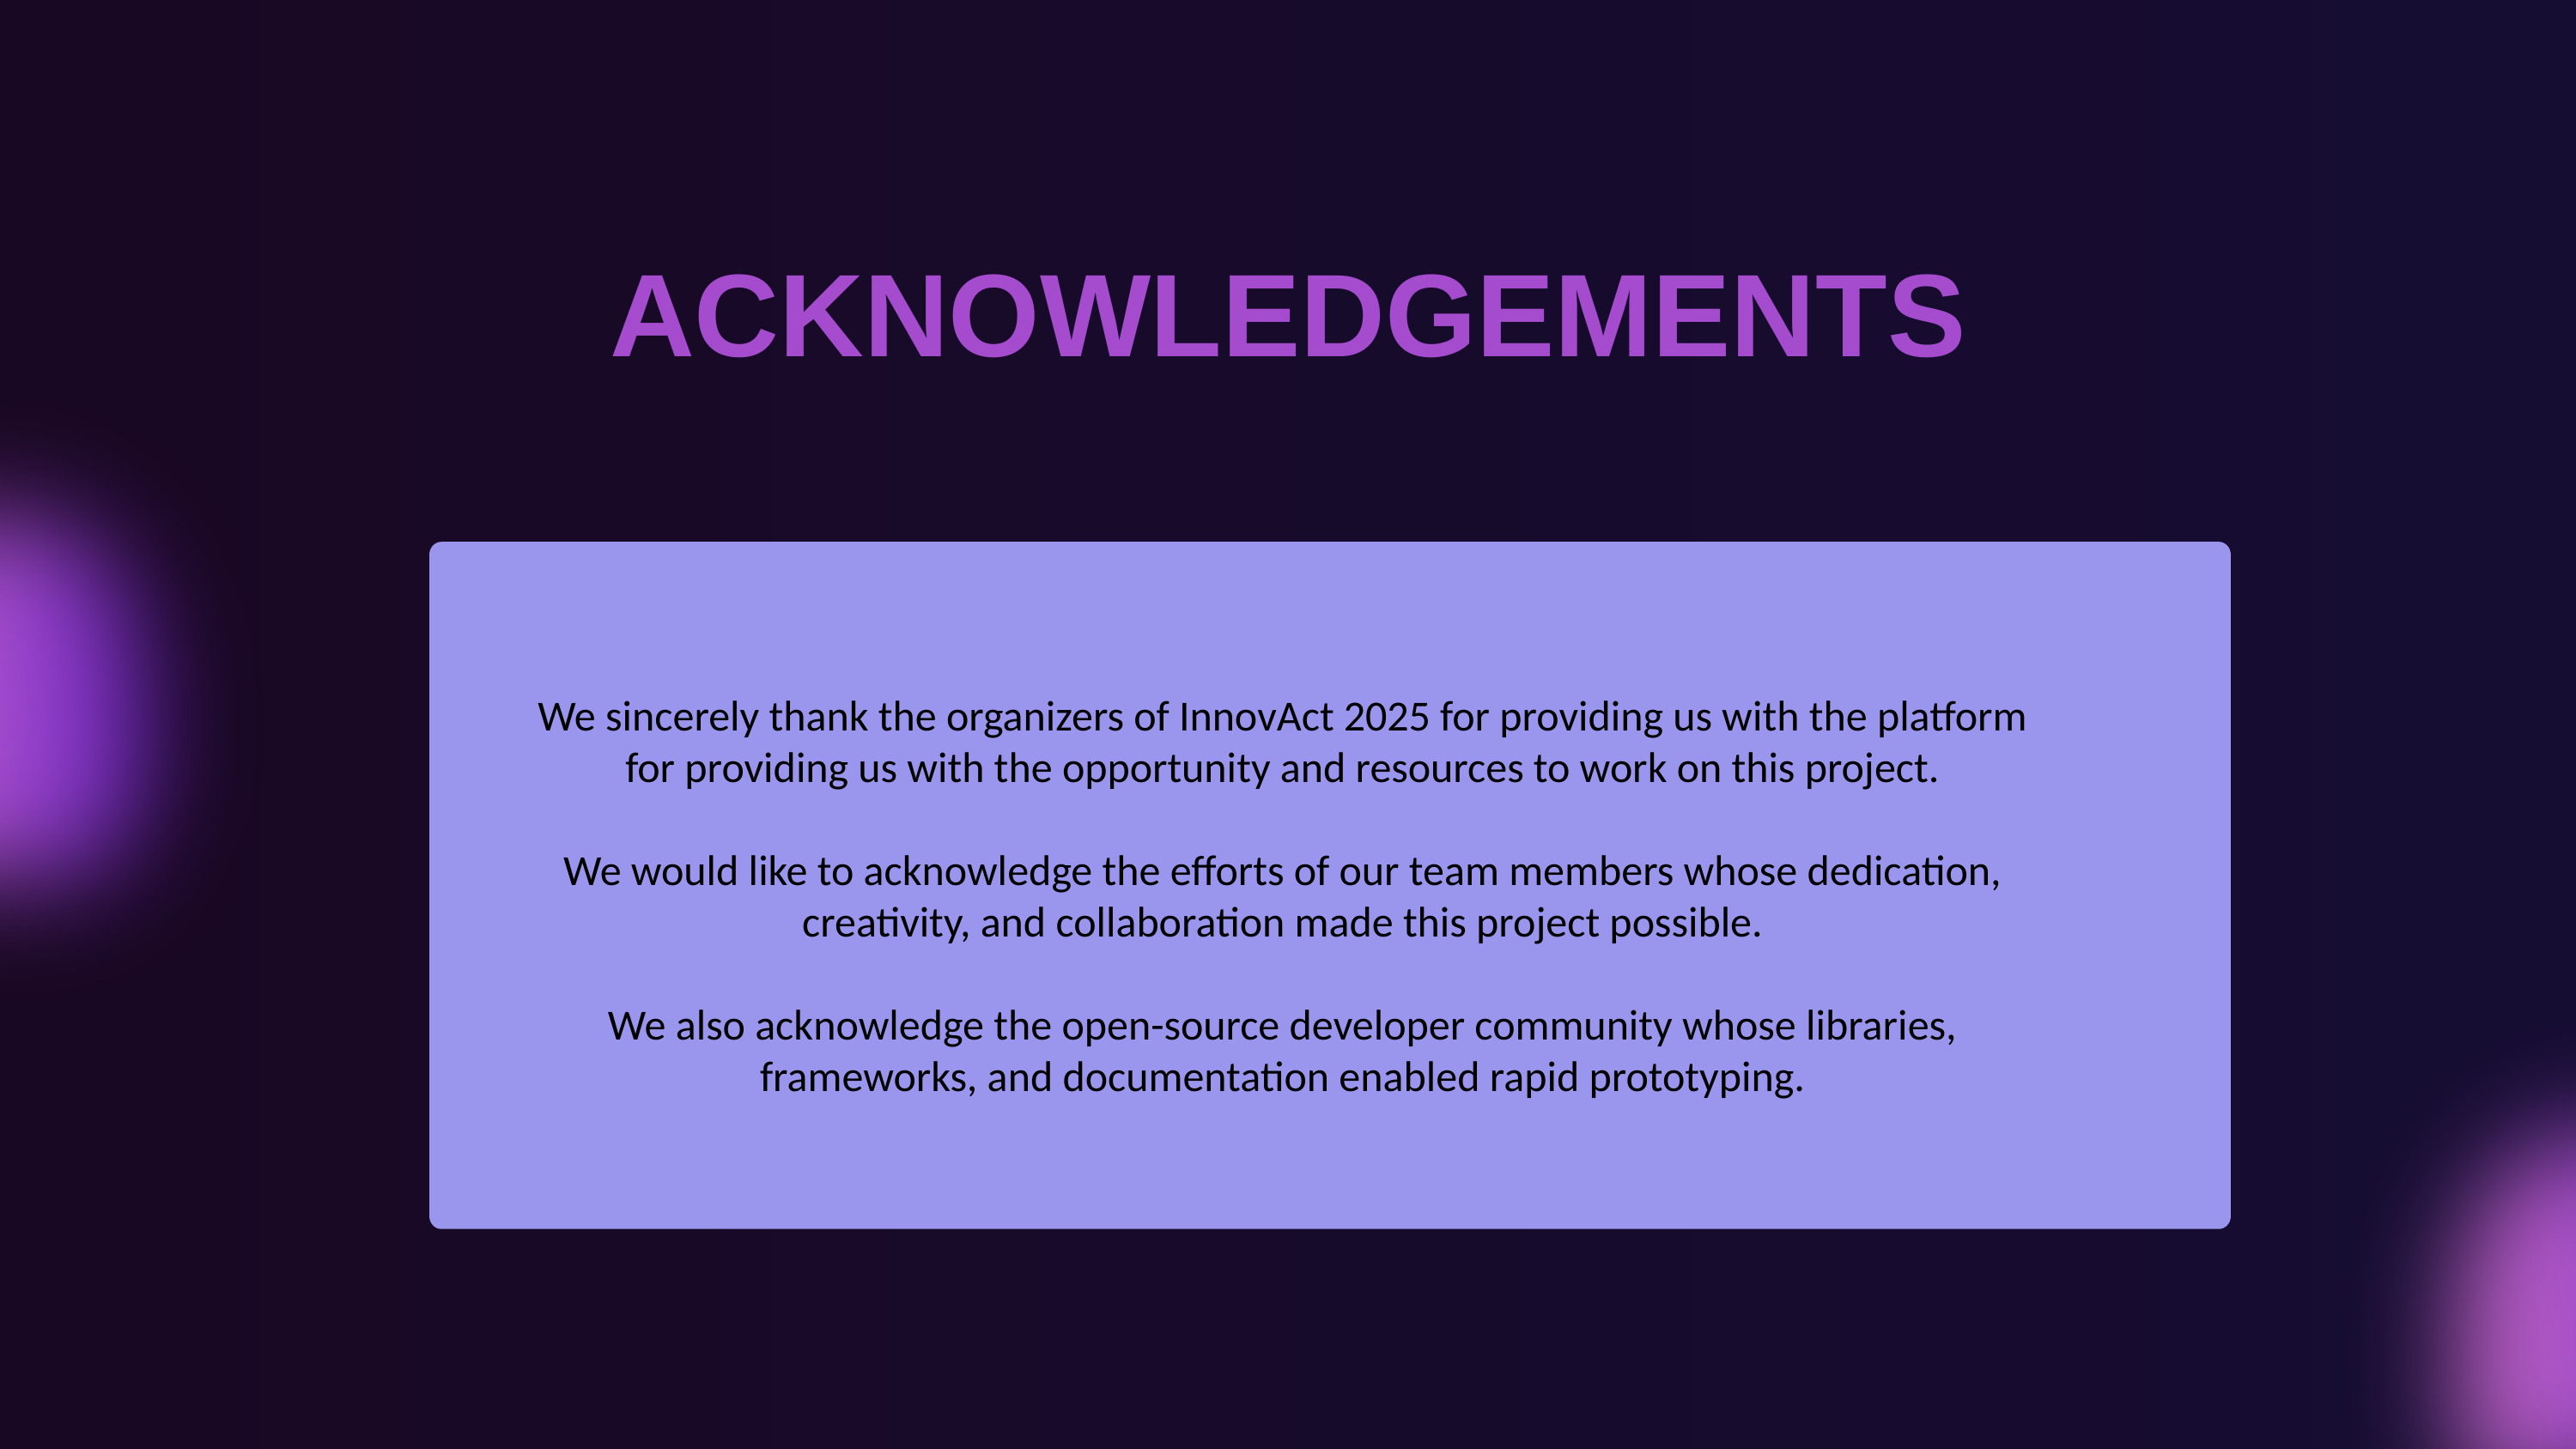

ACKNOWLEDGEMENTS

We sincerely thank the organizers of InnovAct 2025 for providing us with the platform
for providing us with the opportunity and resources to work on this project.

We would like to acknowledge the efforts of our team members whose dedication, creativity, and collaboration made this project possible.

We also acknowledge the open-source developer community whose libraries, frameworks, and documentation enabled rapid prototyping.